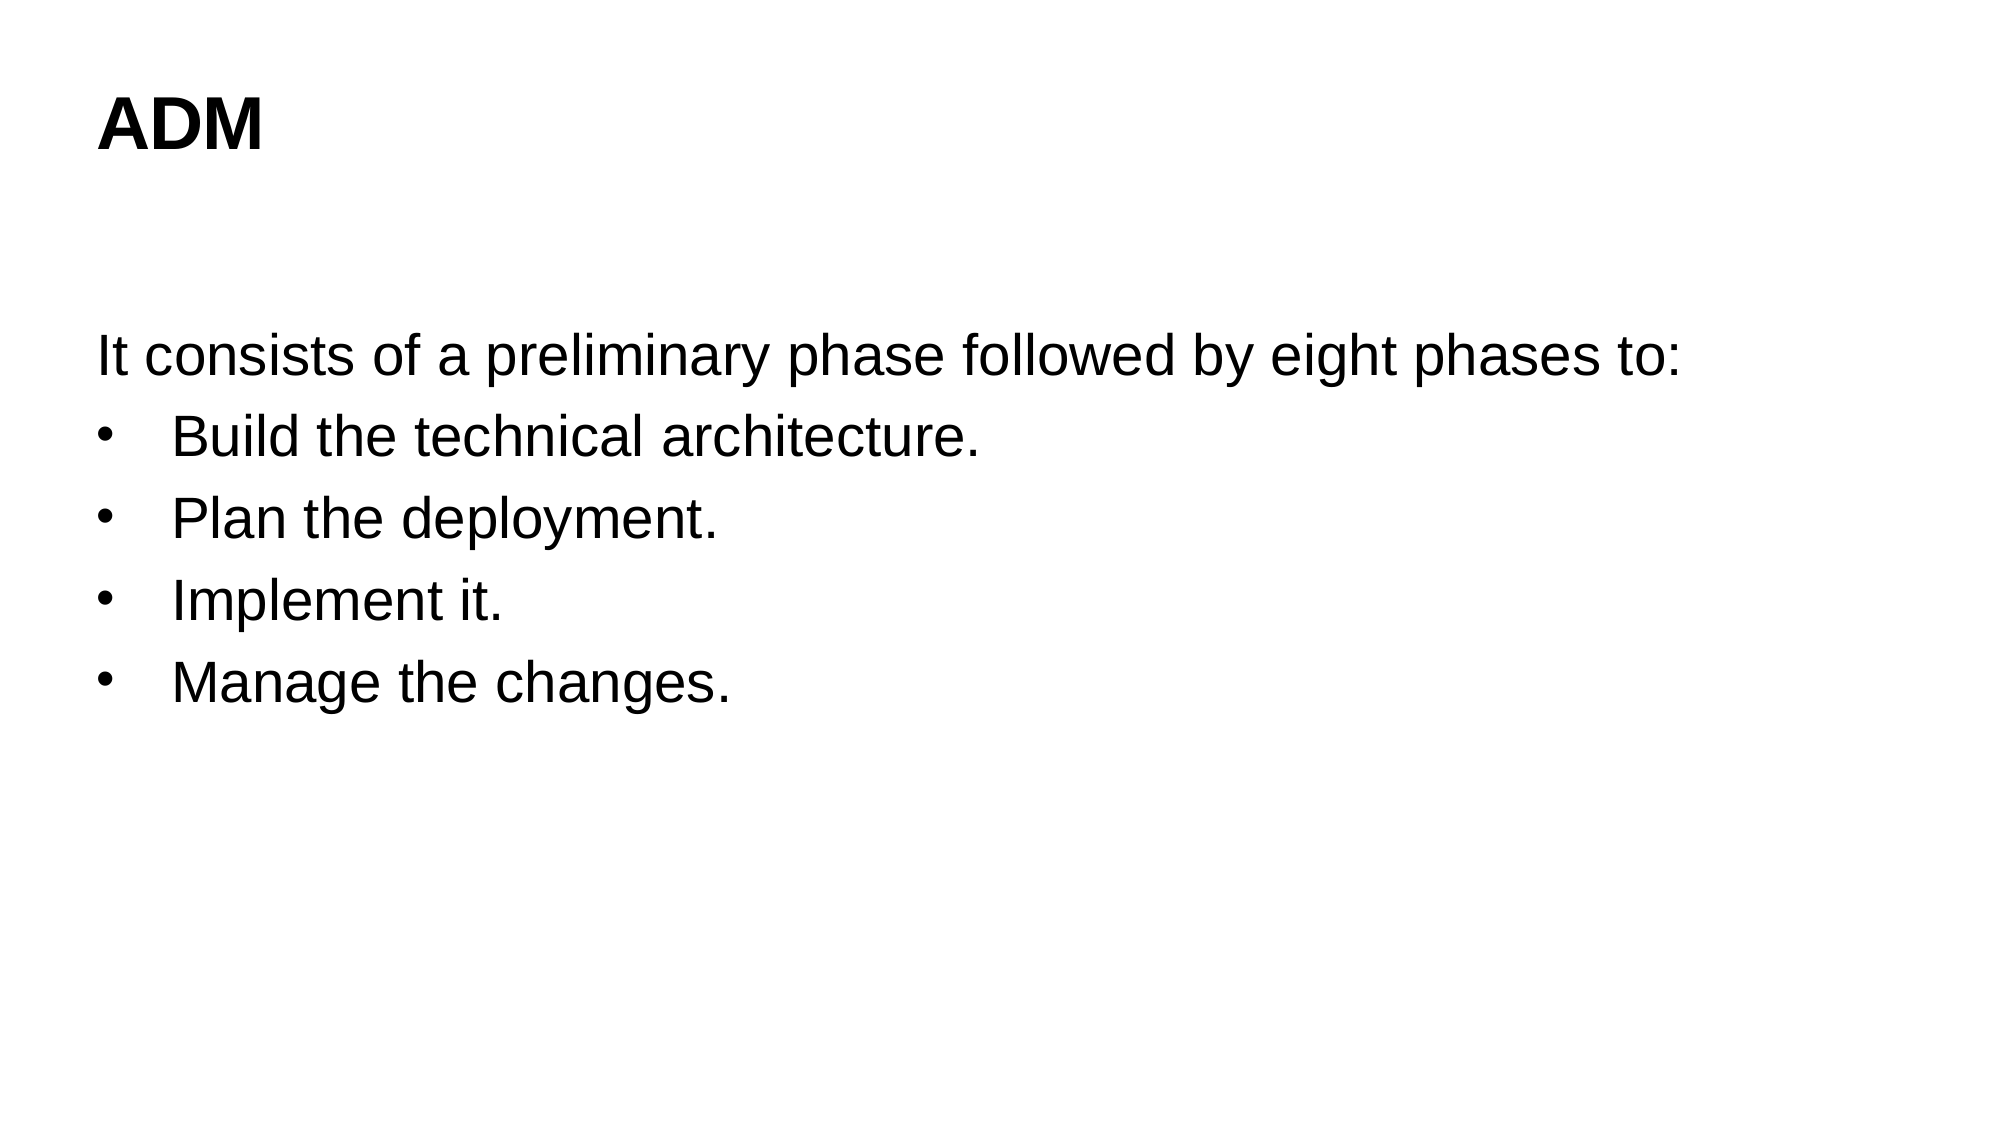

# ADM

It consists of a preliminary phase followed by eight phases to:
Build the technical architecture.
Plan the deployment.
Implement it.
Manage the changes.